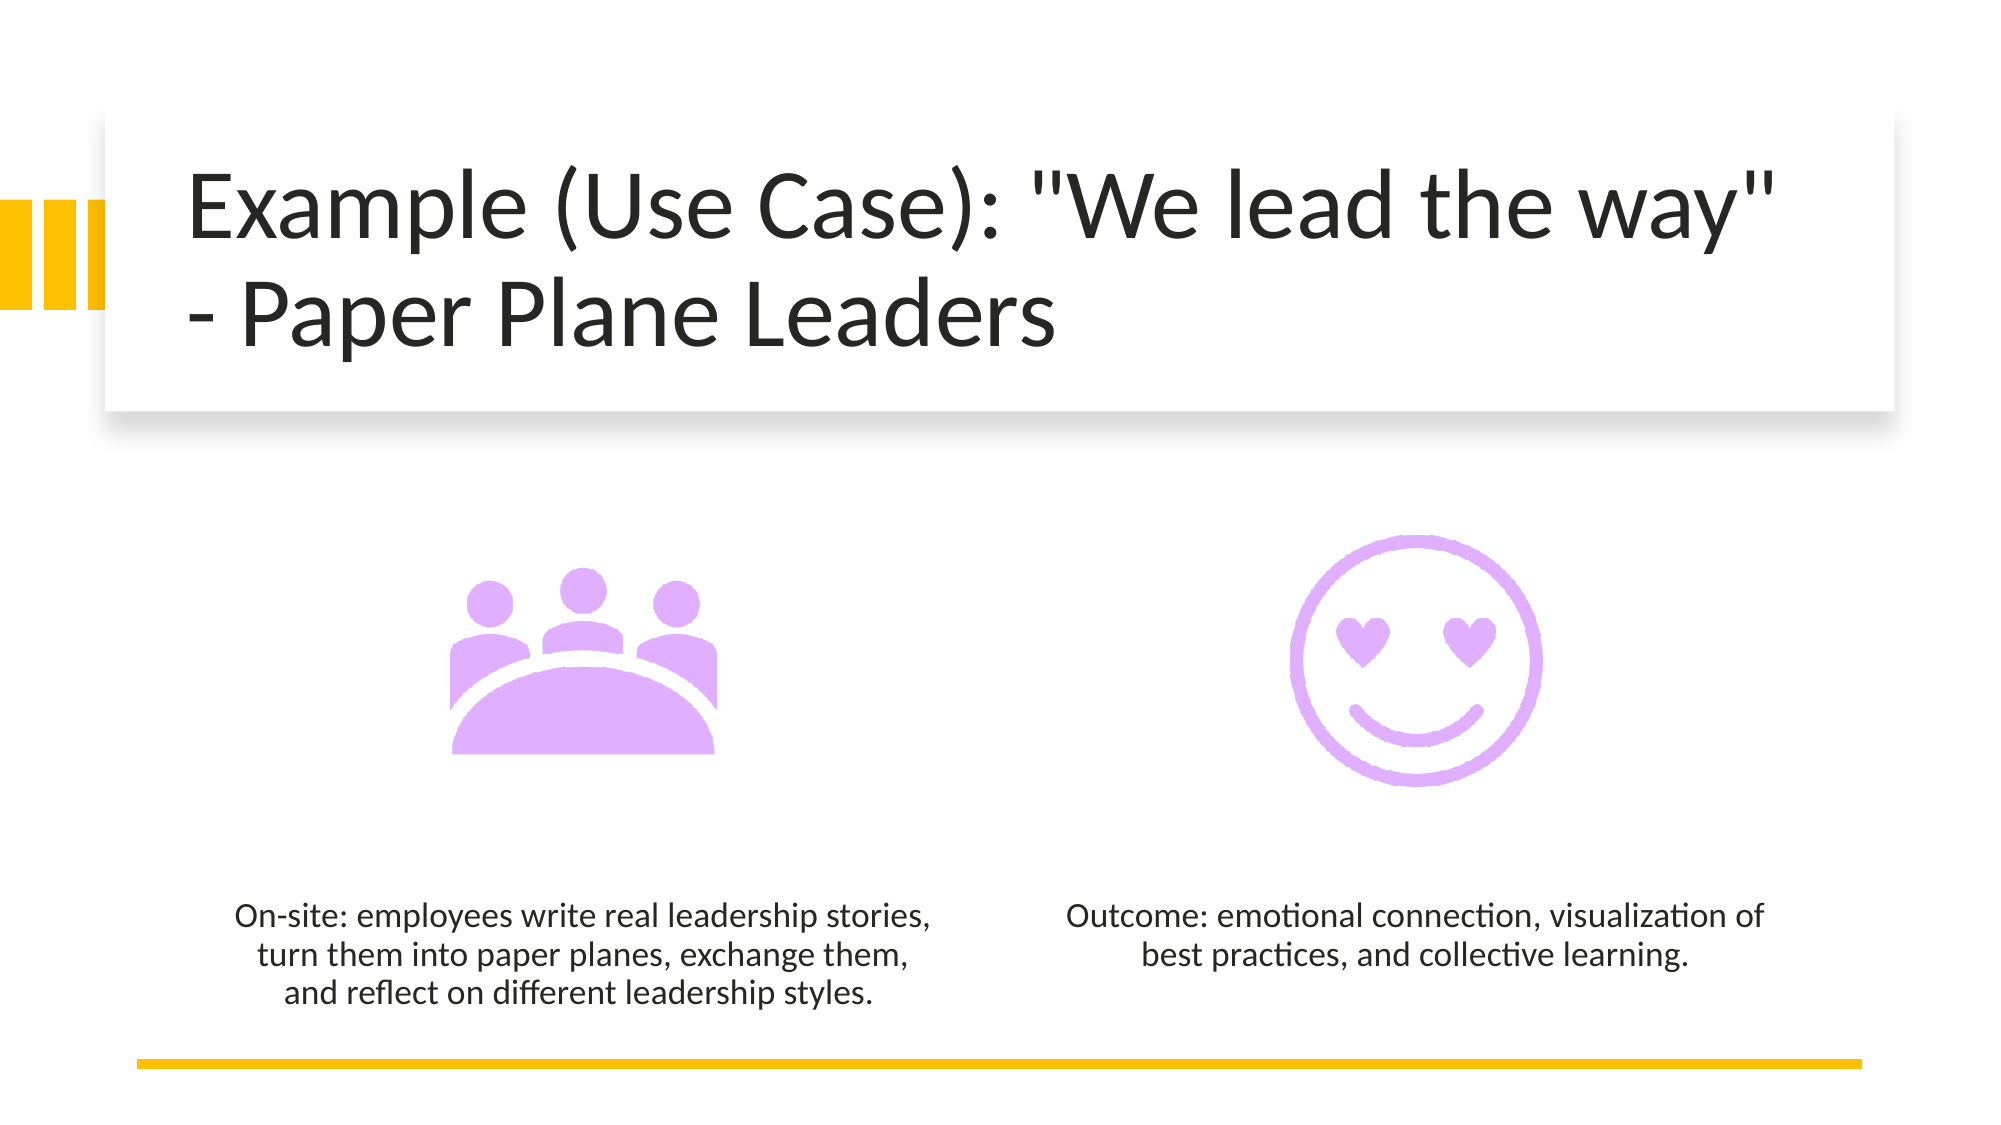

# Example (Use Case): "We lead the way" - Paper Plane Leaders

On-site: employees write real leadership stories, turn them into paper planes, exchange them, and reflect on different leadership styles.
Outcome: emotional connection, visualization of best practices, and collective learning.